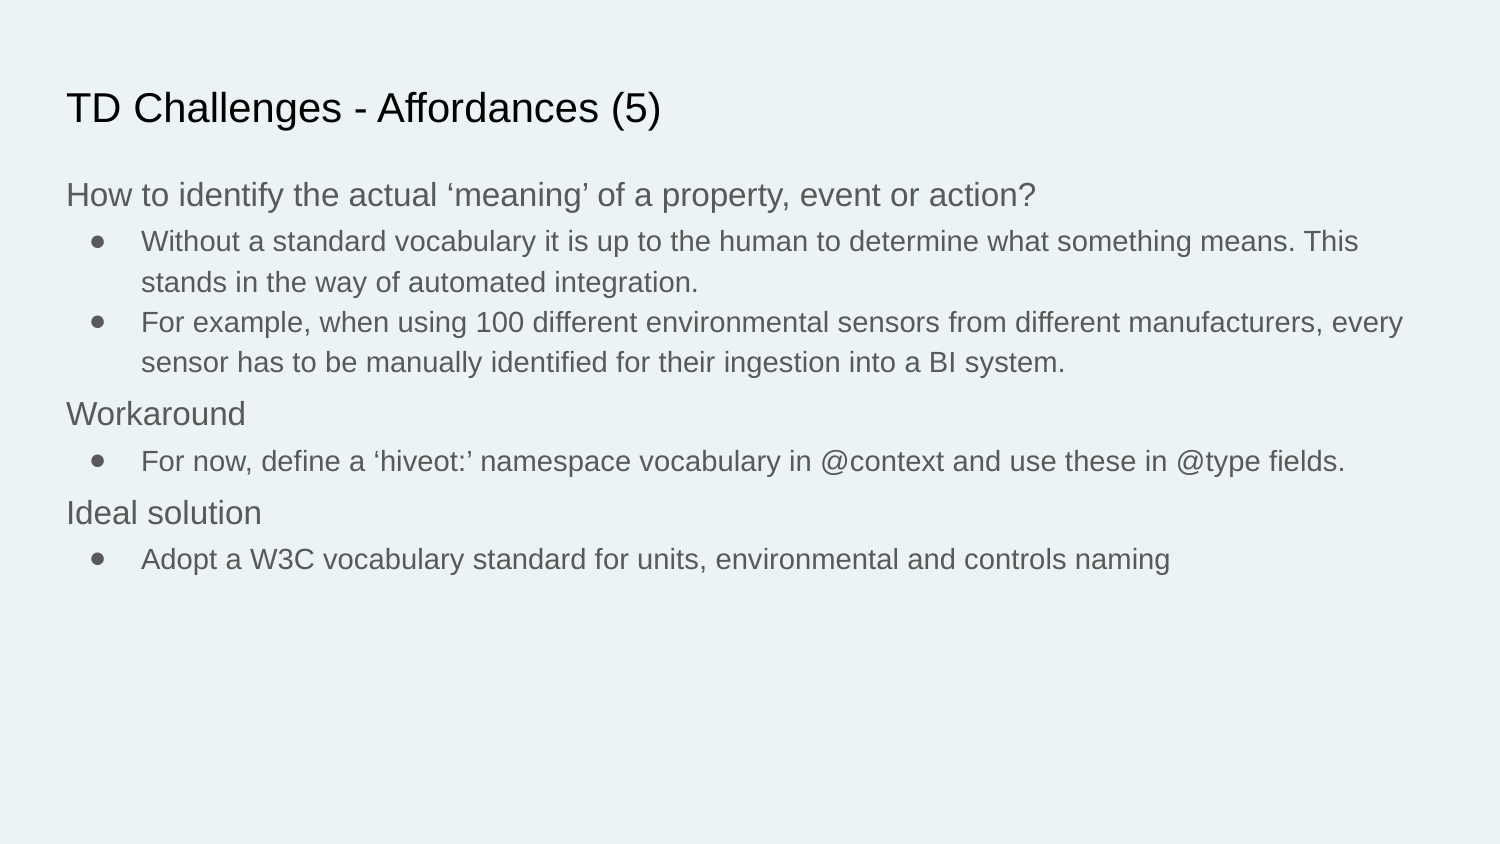

# TD Challenges - Affordances (5)
How to identify the actual ‘meaning’ of a property, event or action?
Without a standard vocabulary it is up to the human to determine what something means. This stands in the way of automated integration.
For example, when using 100 different environmental sensors from different manufacturers, every sensor has to be manually identified for their ingestion into a BI system.
Workaround
For now, define a ‘hiveot:’ namespace vocabulary in @context and use these in @type fields.
Ideal solution
Adopt a W3C vocabulary standard for units, environmental and controls naming